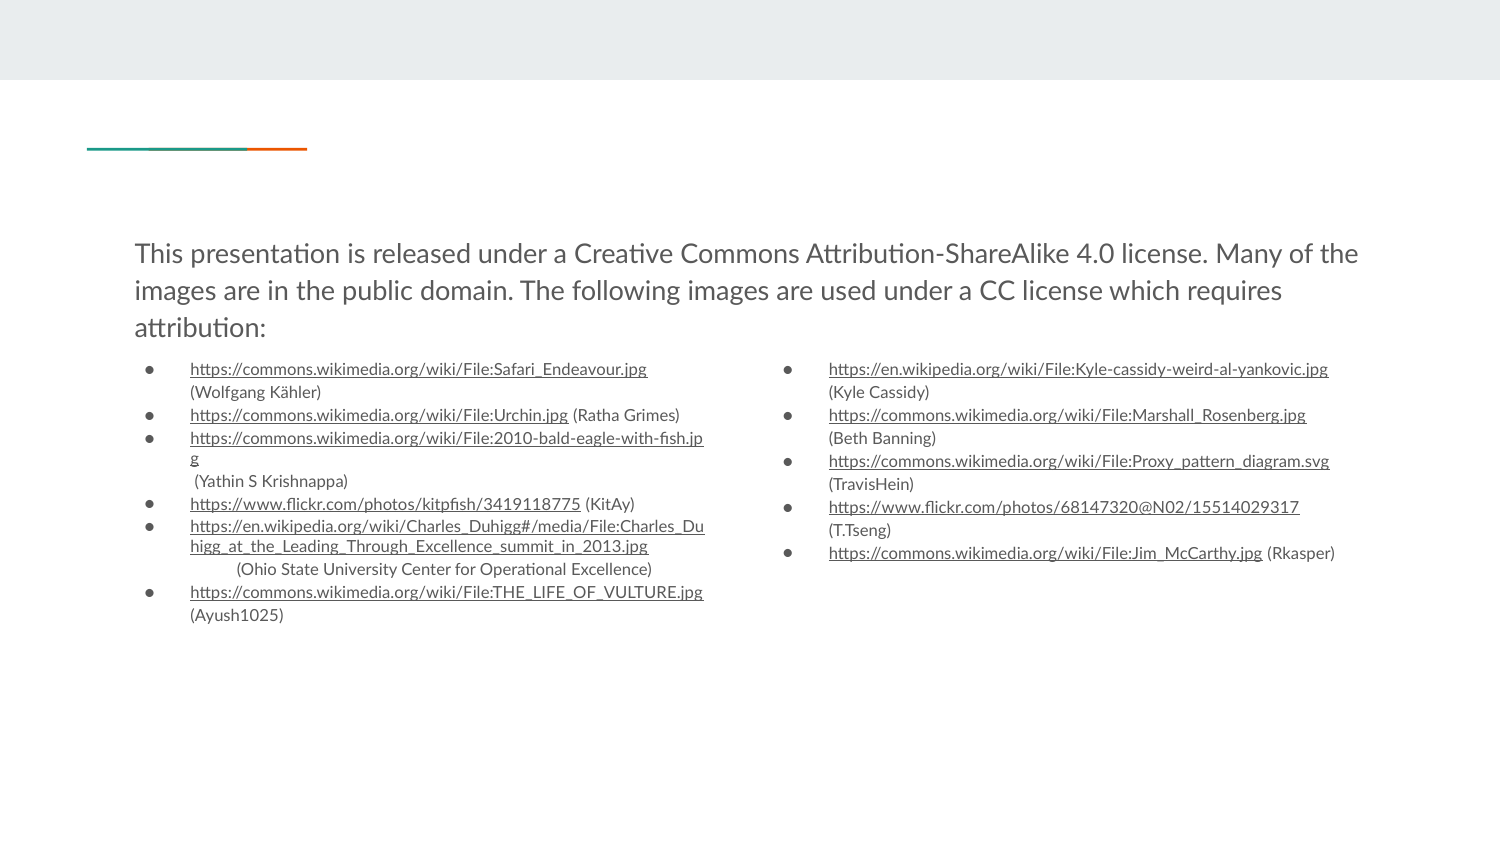

# This presentation is released under a Creative Commons Attribution-ShareAlike 4.0 license. Many of the images are in the public domain. The following images are used under a CC license which requires attribution:
https://commons.wikimedia.org/wiki/File:Safari_Endeavour.jpg (Wolfgang Kähler)
https://commons.wikimedia.org/wiki/File:Urchin.jpg (Ratha Grimes)
https://commons.wikimedia.org/wiki/File:2010-bald-eagle-with-fish.jpg (Yathin S Krishnappa)
https://www.flickr.com/photos/kitpfish/3419118775 (KitAy)
https://en.wikipedia.org/wiki/Charles_Duhigg#/media/File:Charles_Duhigg_at_the_Leading_Through_Excellence_summit_in_2013.jpg           (Ohio State University Center for Operational Excellence)
https://commons.wikimedia.org/wiki/File:THE_LIFE_OF_VULTURE.jpg (Ayush1025)

https://en.wikipedia.org/wiki/File:Kyle-cassidy-weird-al-yankovic.jpg (Kyle Cassidy)
https://commons.wikimedia.org/wiki/File:Marshall_Rosenberg.jpg (Beth Banning)
https://commons.wikimedia.org/wiki/File:Proxy_pattern_diagram.svg (TravisHein)
https://www.flickr.com/photos/68147320@N02/15514029317 (T.Tseng)
https://commons.wikimedia.org/wiki/File:Jim_McCarthy.jpg (Rkasper)